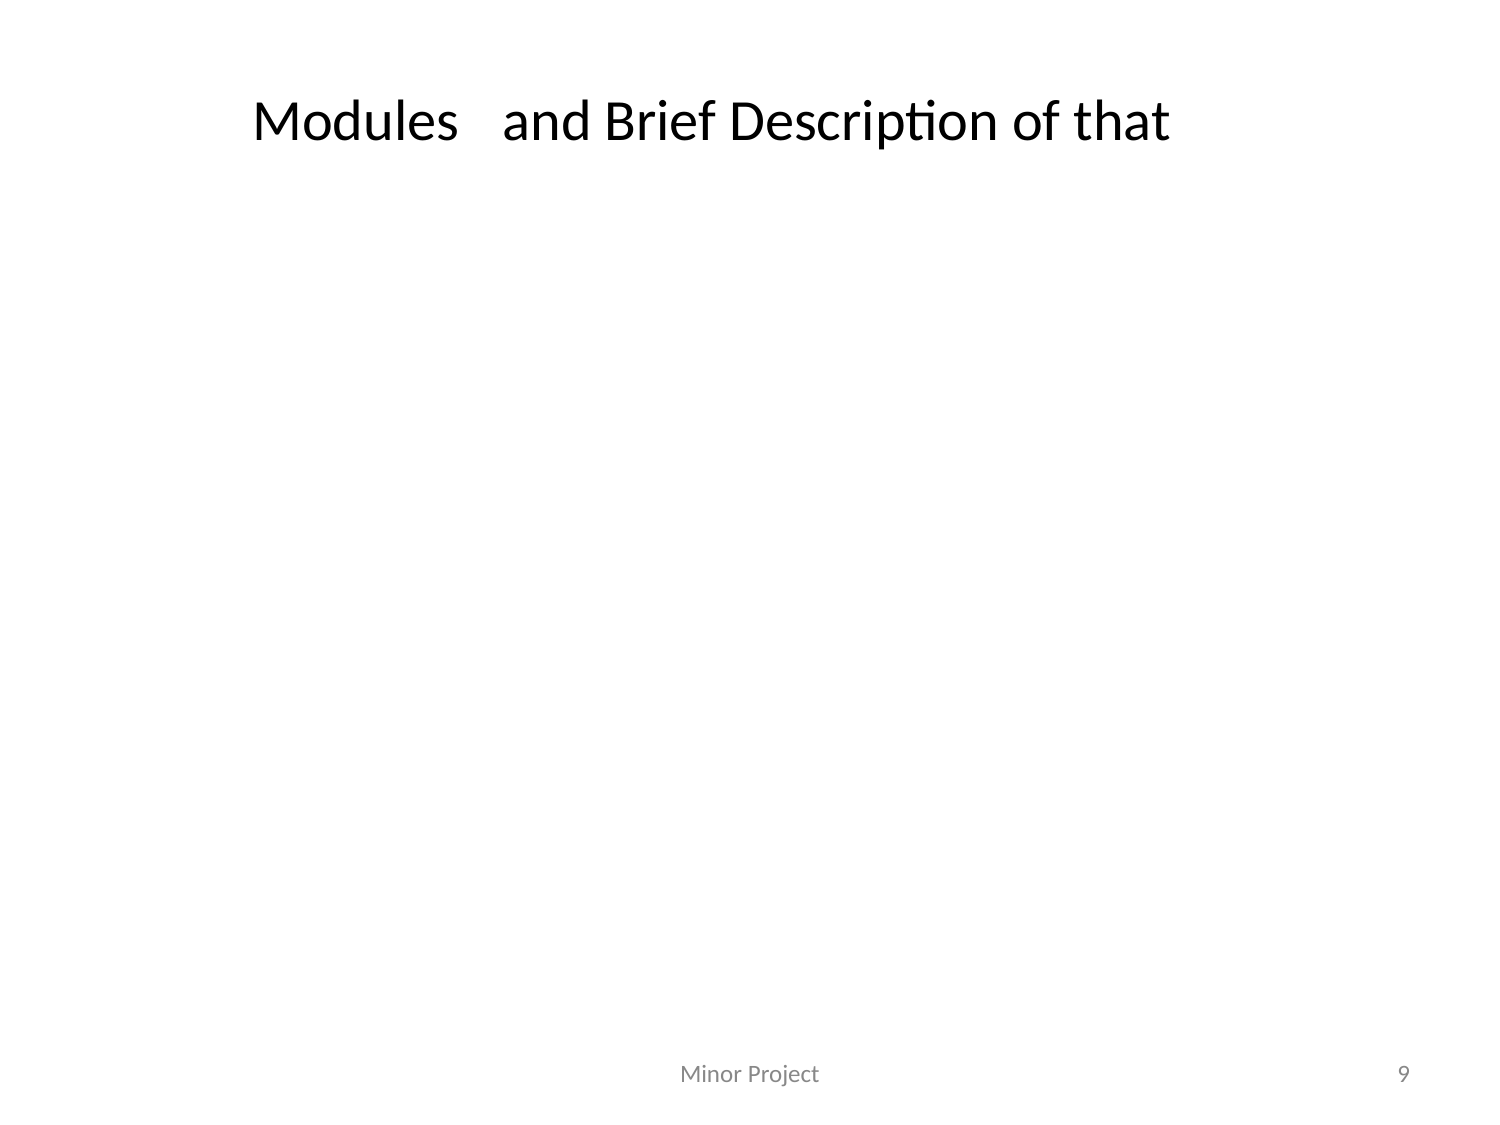

Modules    and Brief Description of that
Minor Project
9